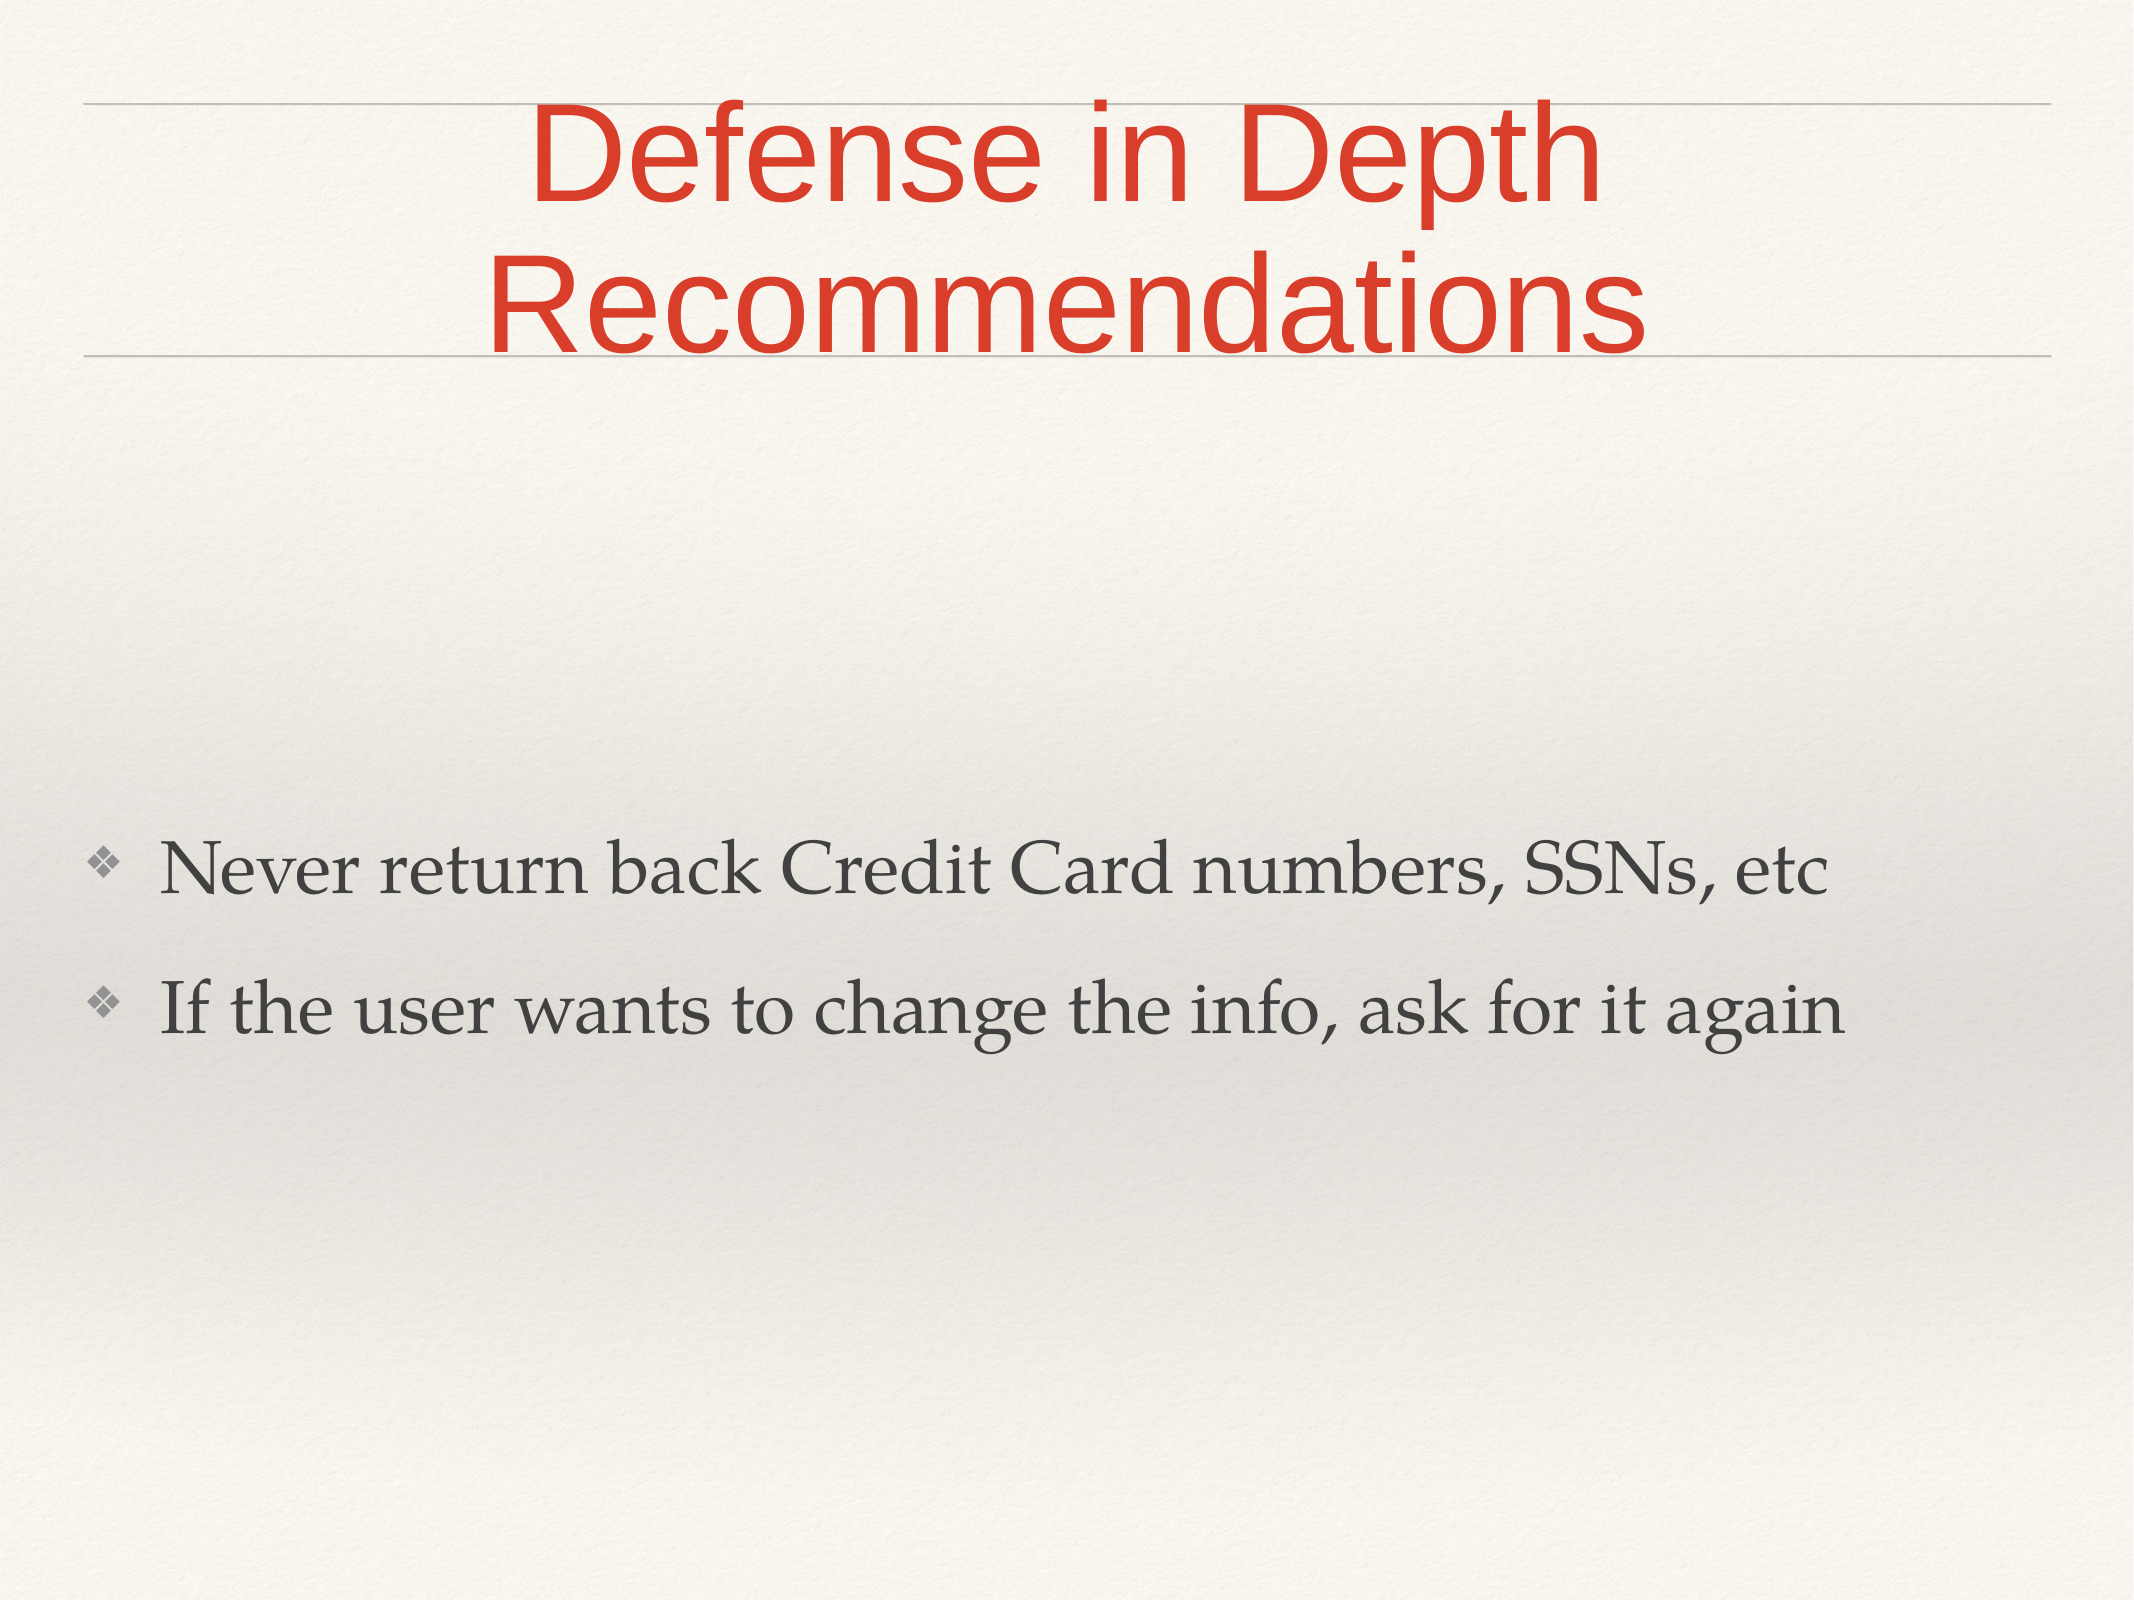

# Defense in Depth Recommendations
Never return back Credit Card numbers, SSNs, etc
If the user wants to change the info, ask for it again